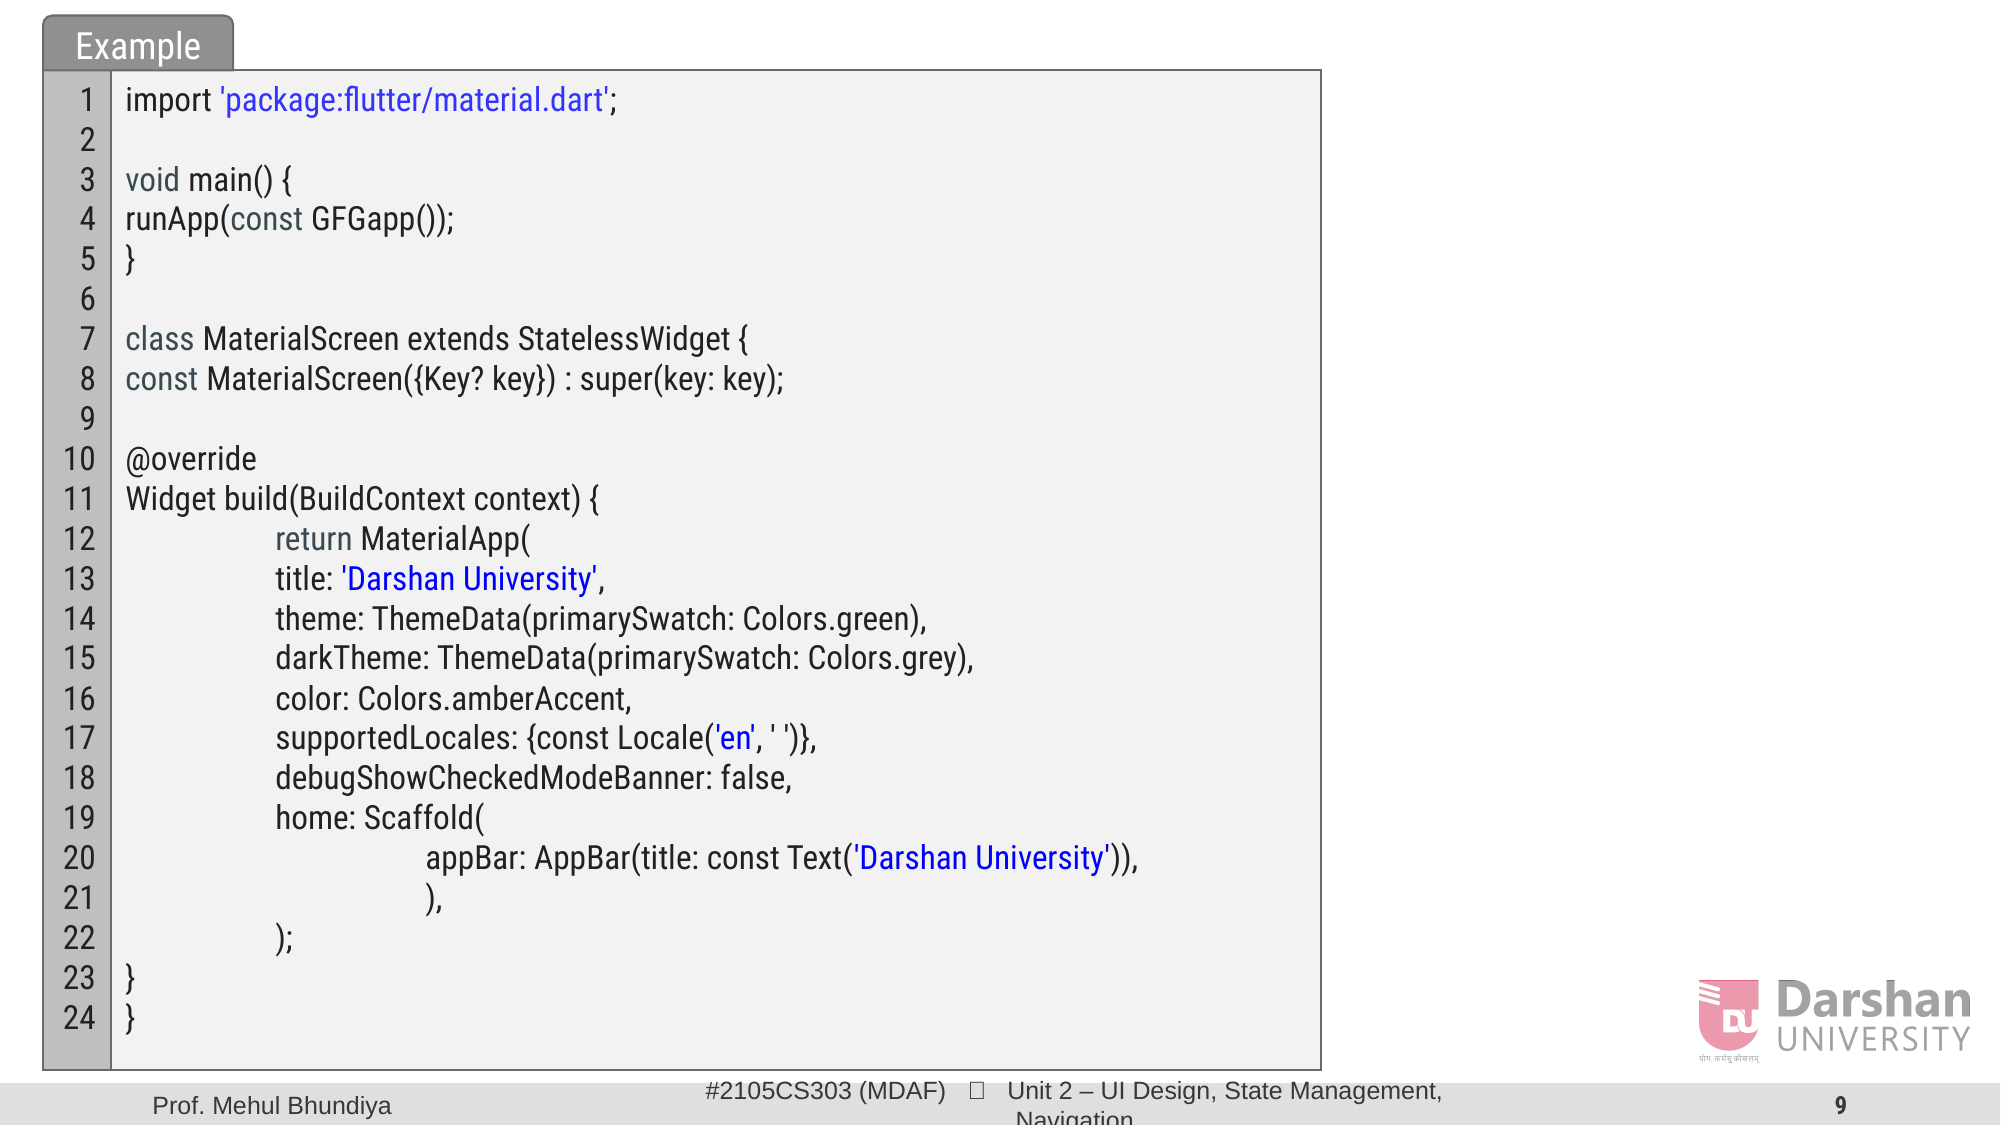

Example
1
2
3
4
5
6
7
8
9
10
11
12
13
14
15
16
17
18
19
20
21
22
23
24

import 'package:flutter/material.dart';

void main() {
runApp(const GFGapp());
}

class MaterialScreen extends StatelessWidget {
const MaterialScreen({Key? key}) : super(key: key);

@override
Widget build(BuildContext context) {
	return MaterialApp(
	title: 'Darshan University',
	theme: ThemeData(primarySwatch: Colors.green),
	darkTheme: ThemeData(primarySwatch: Colors.grey),
	color: Colors.amberAccent,
	supportedLocales: {const Locale('en', ' ')},
	debugShowCheckedModeBanner: false,
	home: Scaffold(
		appBar: AppBar(title: const Text('Darshan University')),
		),
	);
}
}